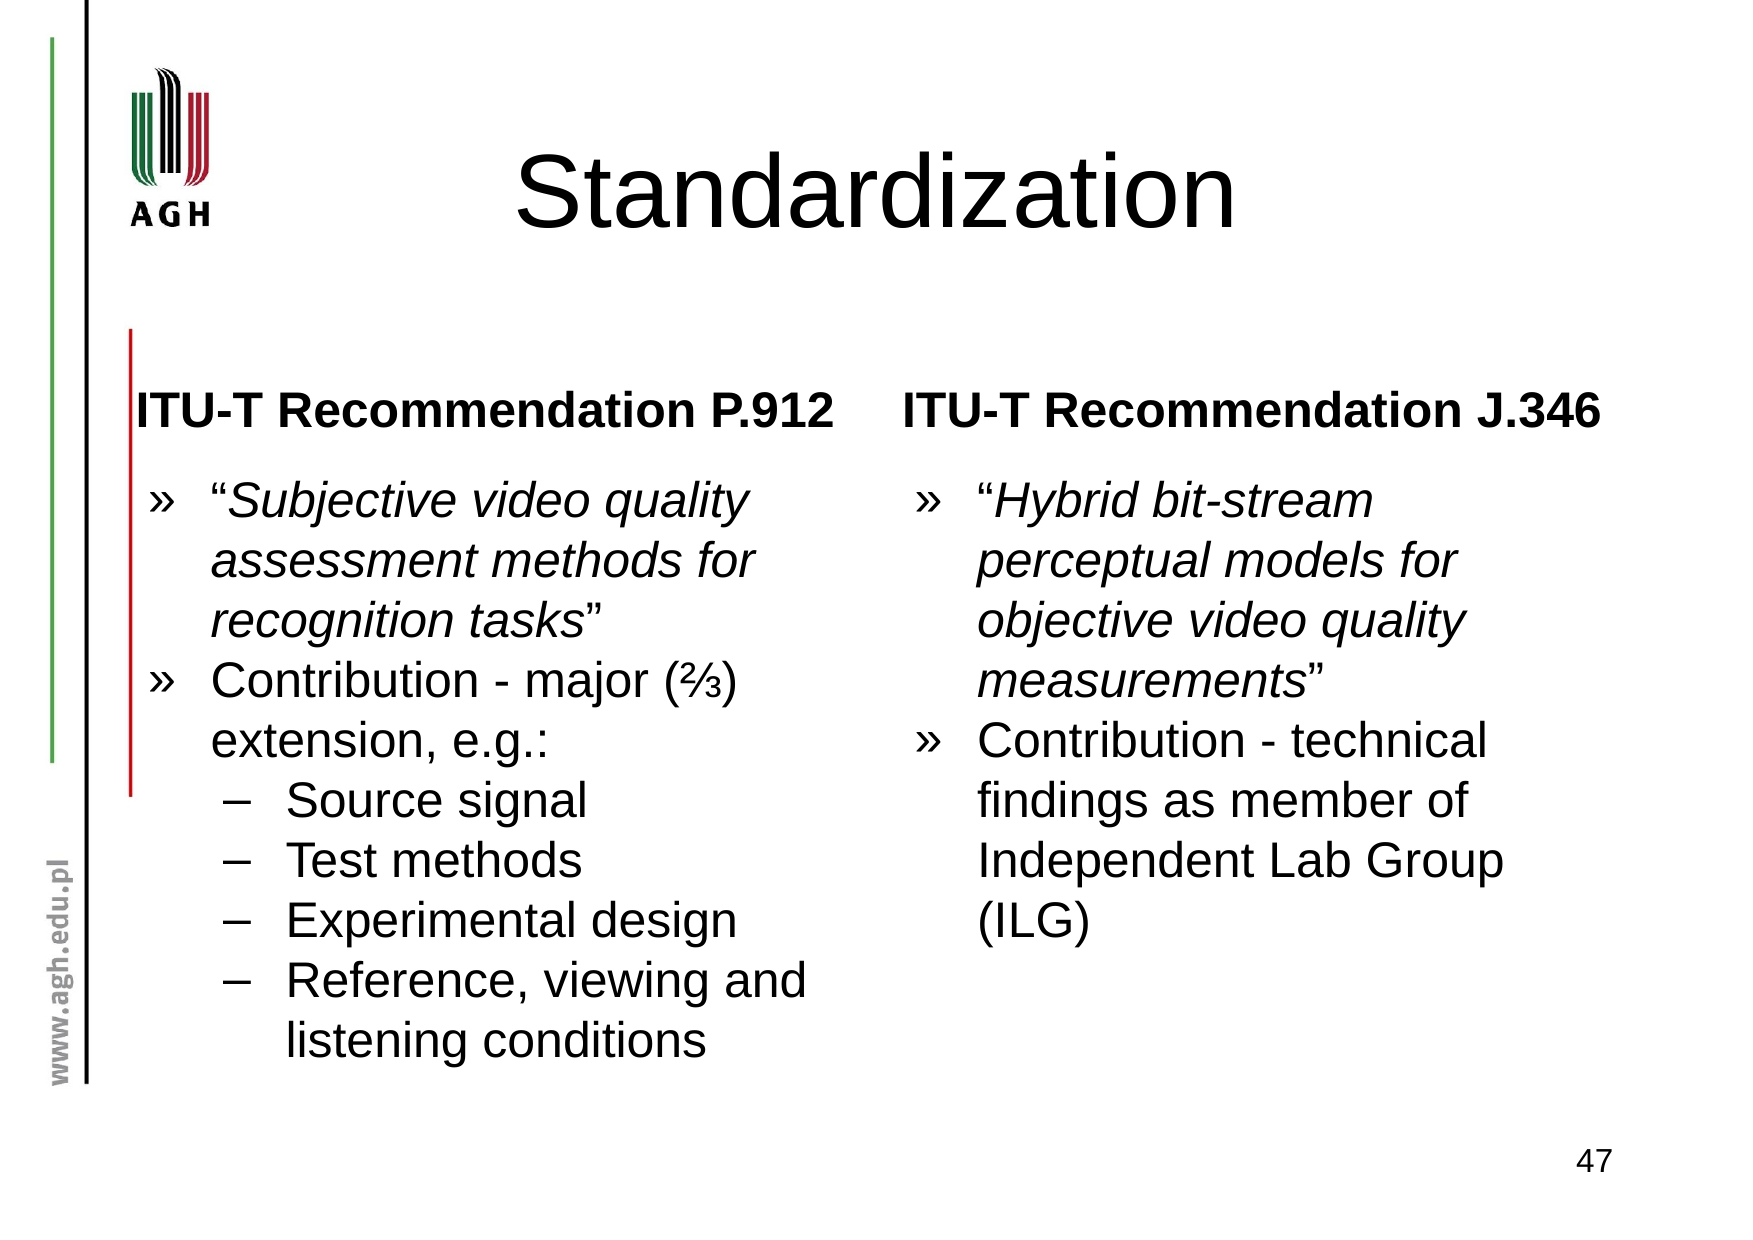

# Standardization
ITU-T Recommendation P.912
ITU-T Recommendation J.346
“Subjective video quality assessment methods for recognition tasks”
Contribution - major (⅔) extension, e.g.:
Source signal
Test methods
Experimental design
Reference, viewing and listening conditions
“Hybrid bit-stream perceptual models for objective video quality measurements”
Contribution - technical findings as member of Independent Lab Group (ILG)
47